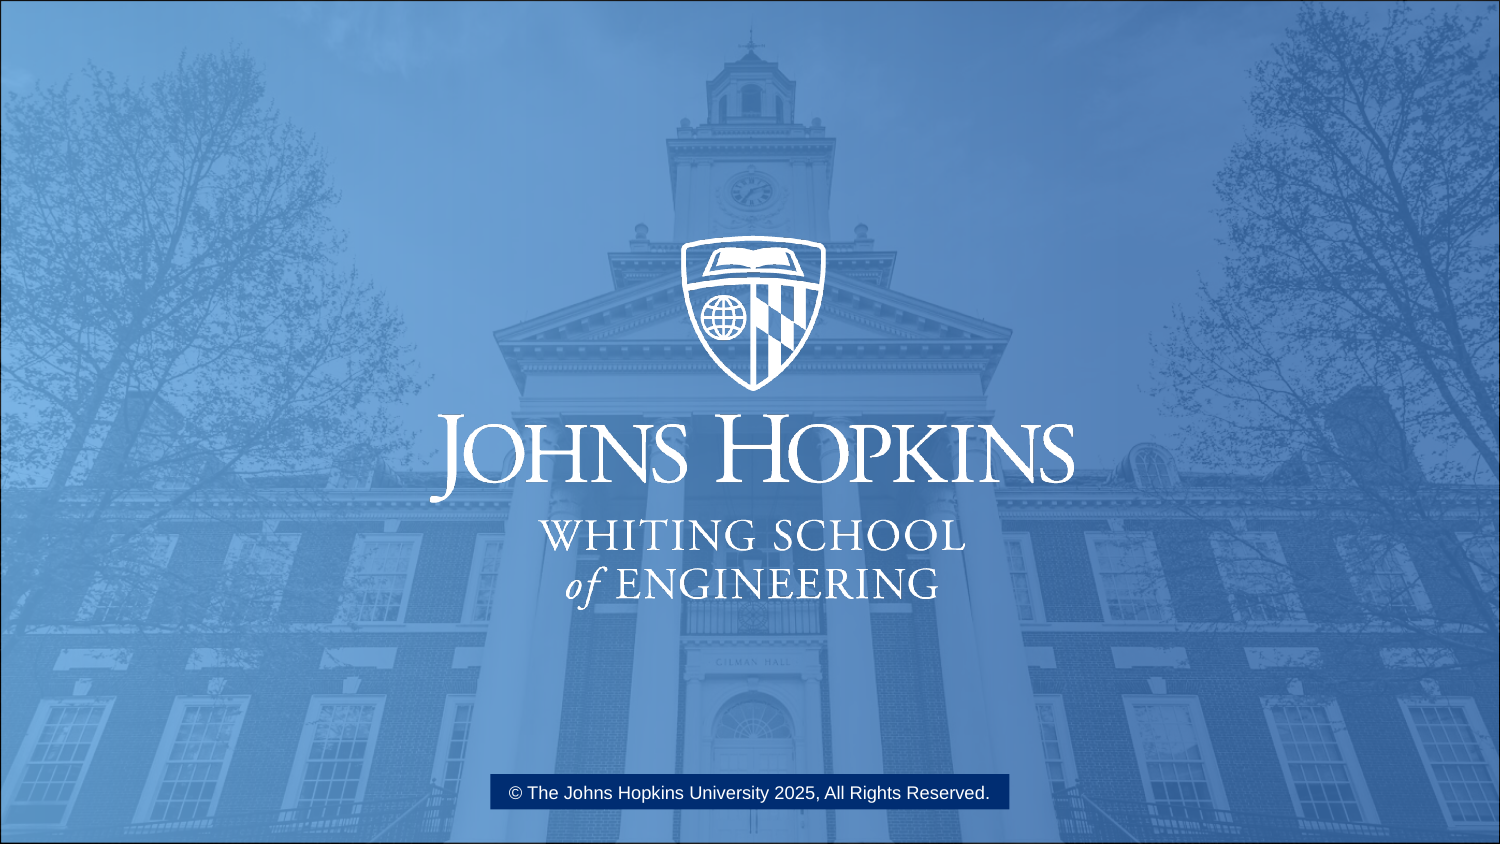

# Copyright The Johns Hopkins University 2025. All rights reserved.